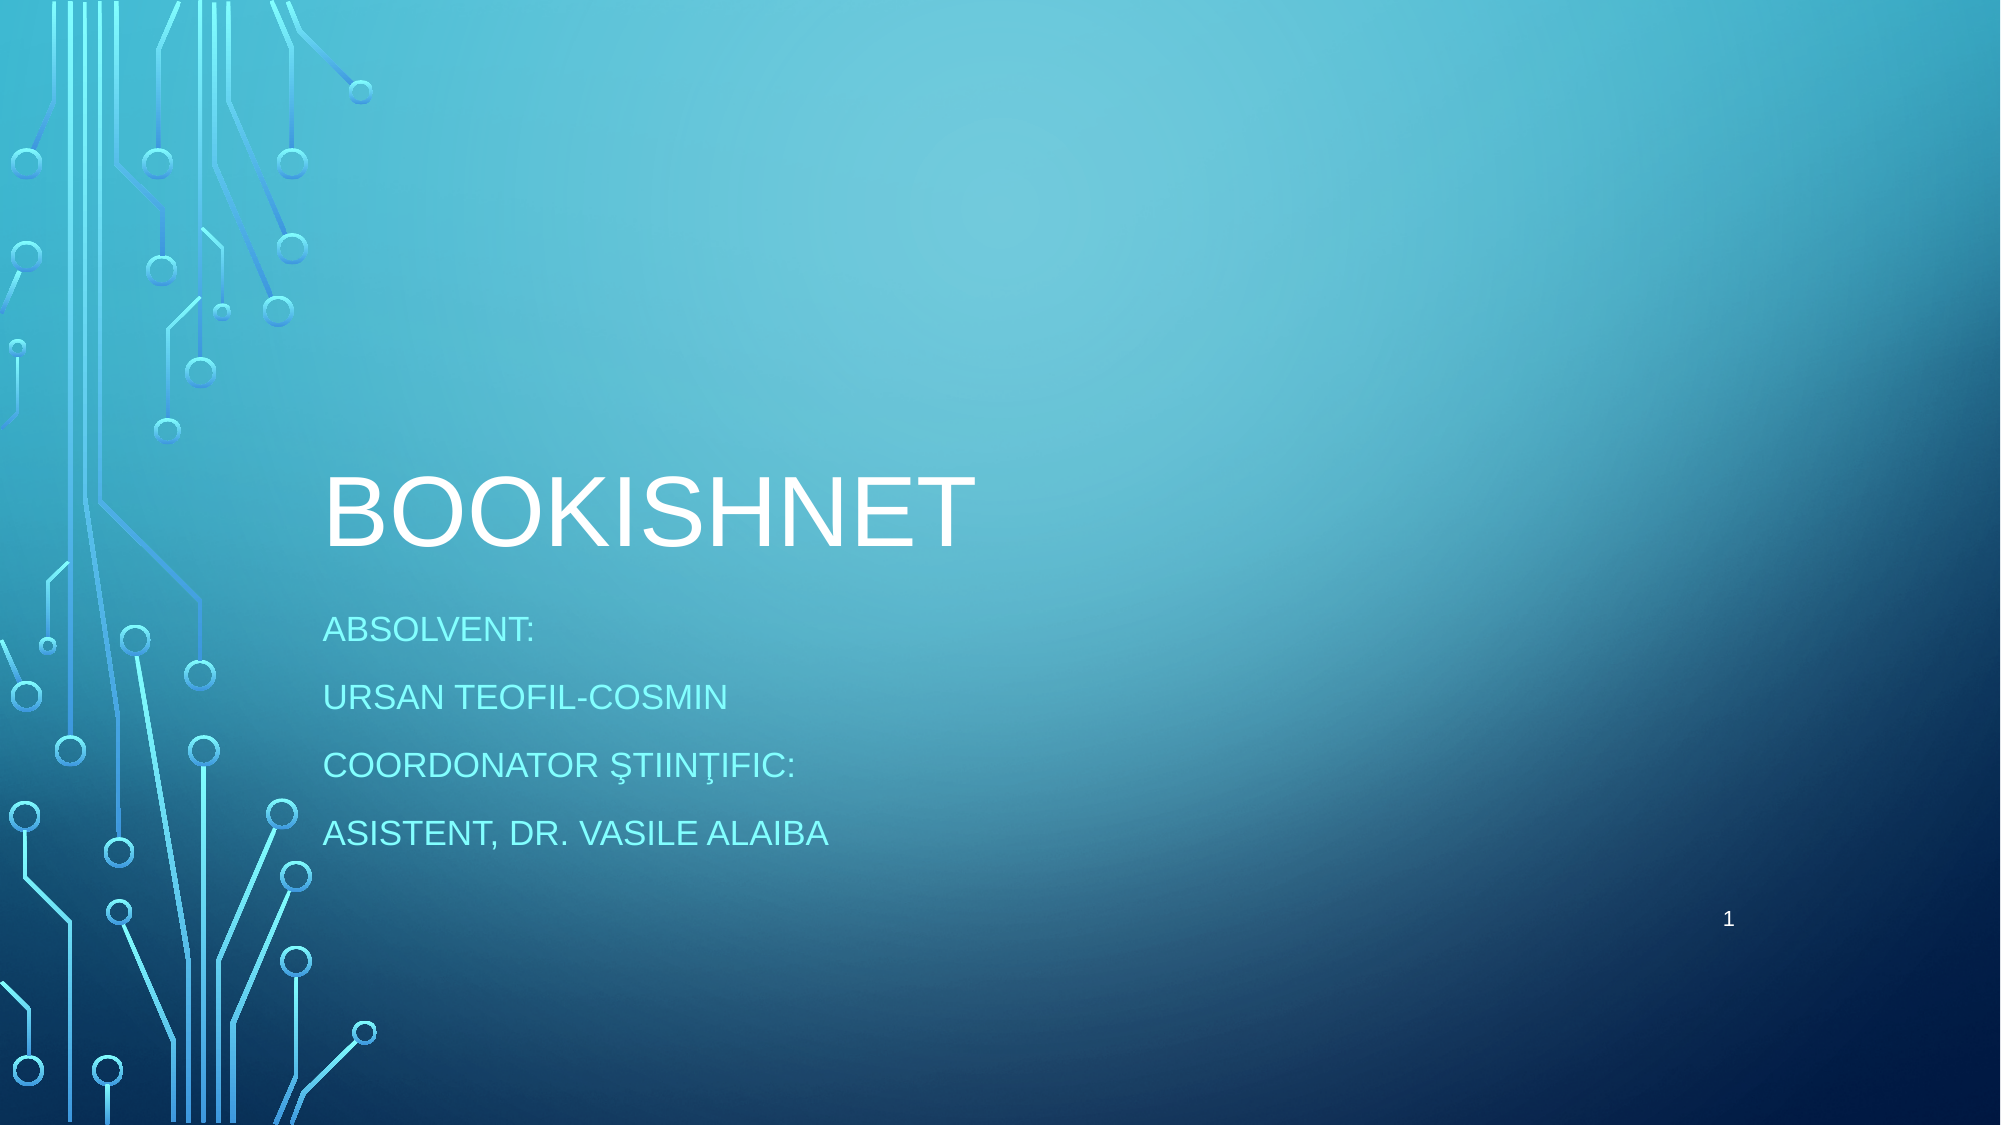

# BookishNet
Absolvent:
Ursan Teofil-Cosmin
Coordonator Ştiinţific:
Asistent, dr. Vasile Alaiba
1